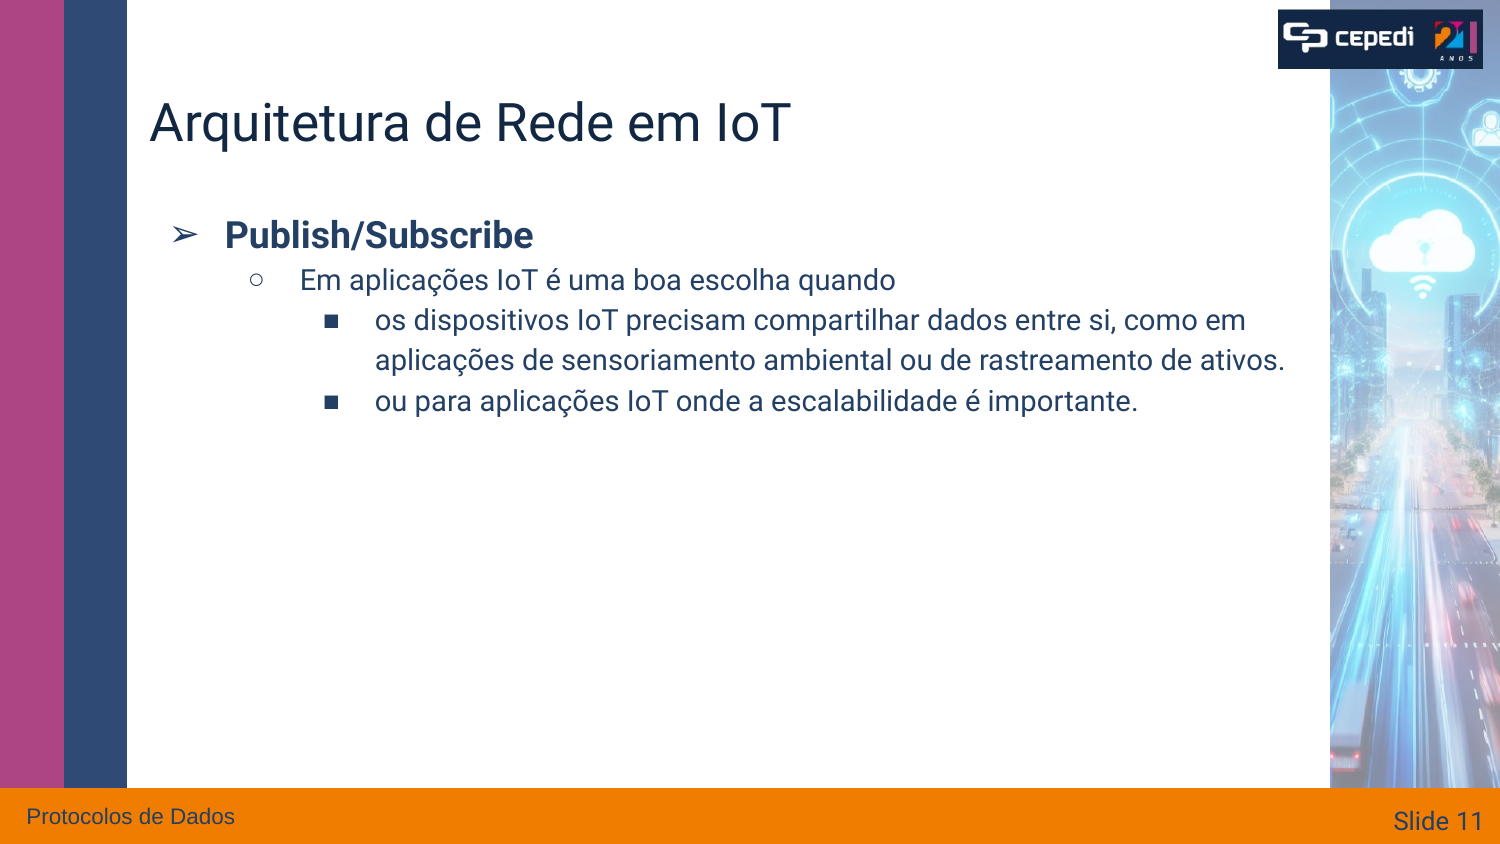

# Arquitetura de Rede em IoT
Publish/Subscribe
Em aplicações IoT é uma boa escolha quando
os dispositivos IoT precisam compartilhar dados entre si, como em aplicações de sensoriamento ambiental ou de rastreamento de ativos.
ou para aplicações IoT onde a escalabilidade é importante.
Protocolos de Dados
Slide 11